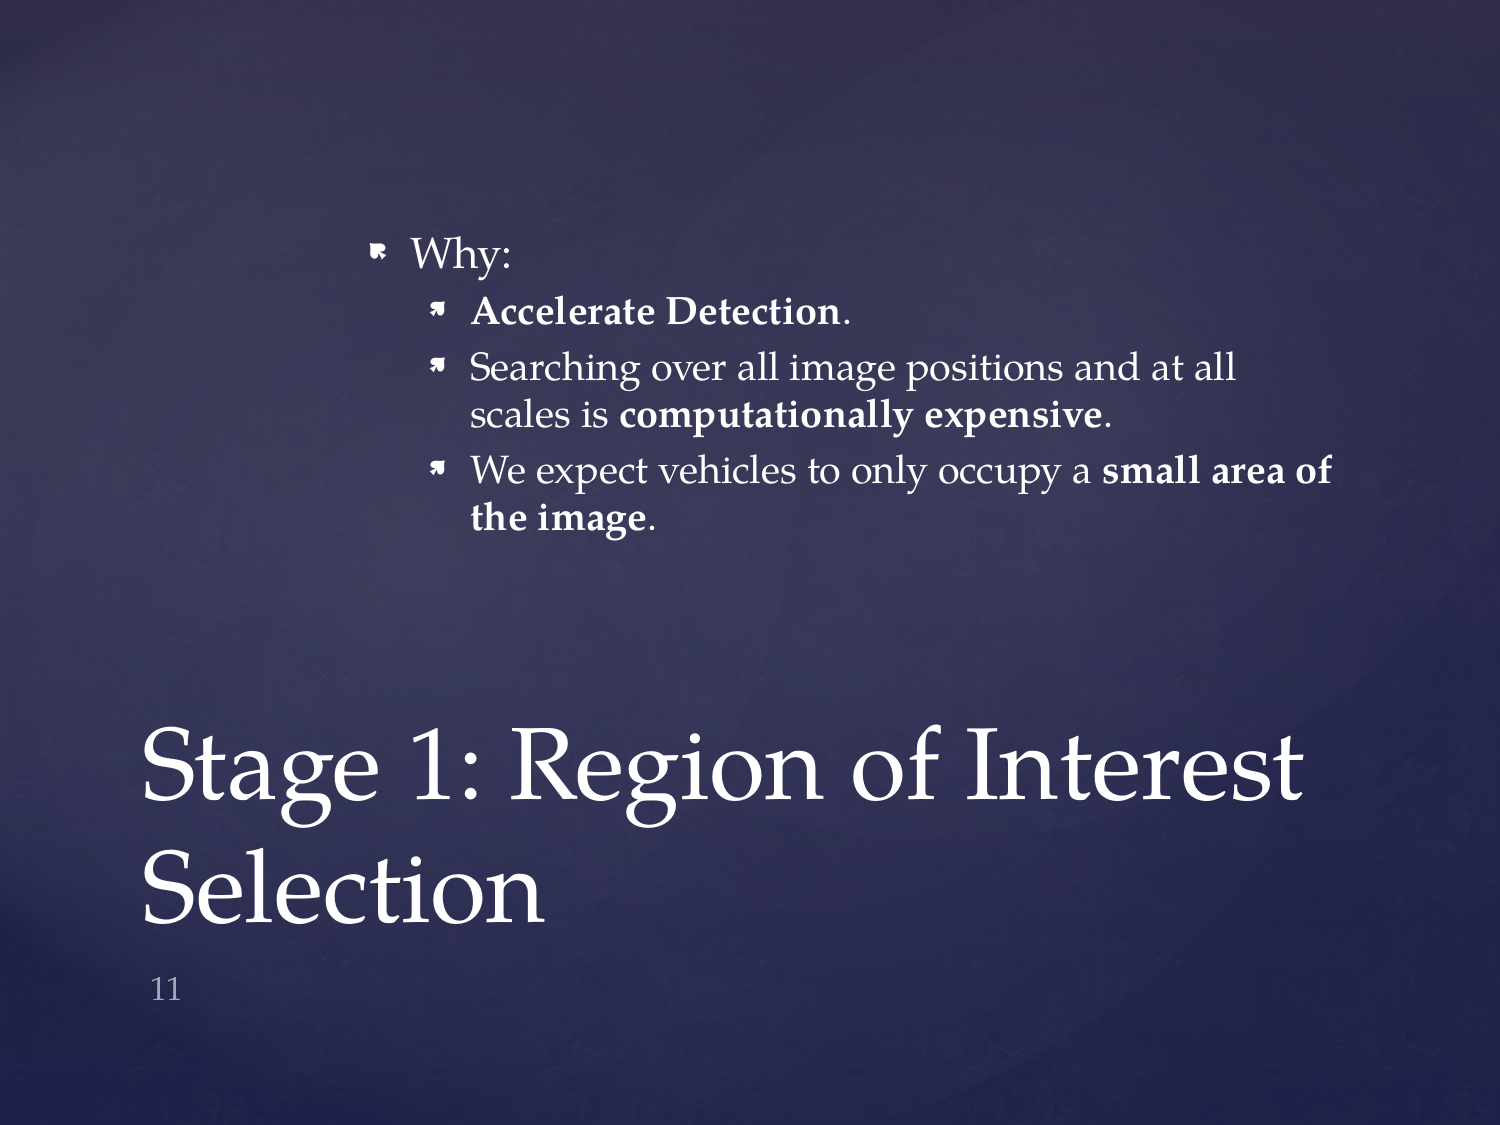

Why:
Accelerate Detection.
Searching over all image positions and at all scales is computationally expensive.
We expect vehicles to only occupy a small area of the image.

# Stage 1: Region of Interest Selection
11